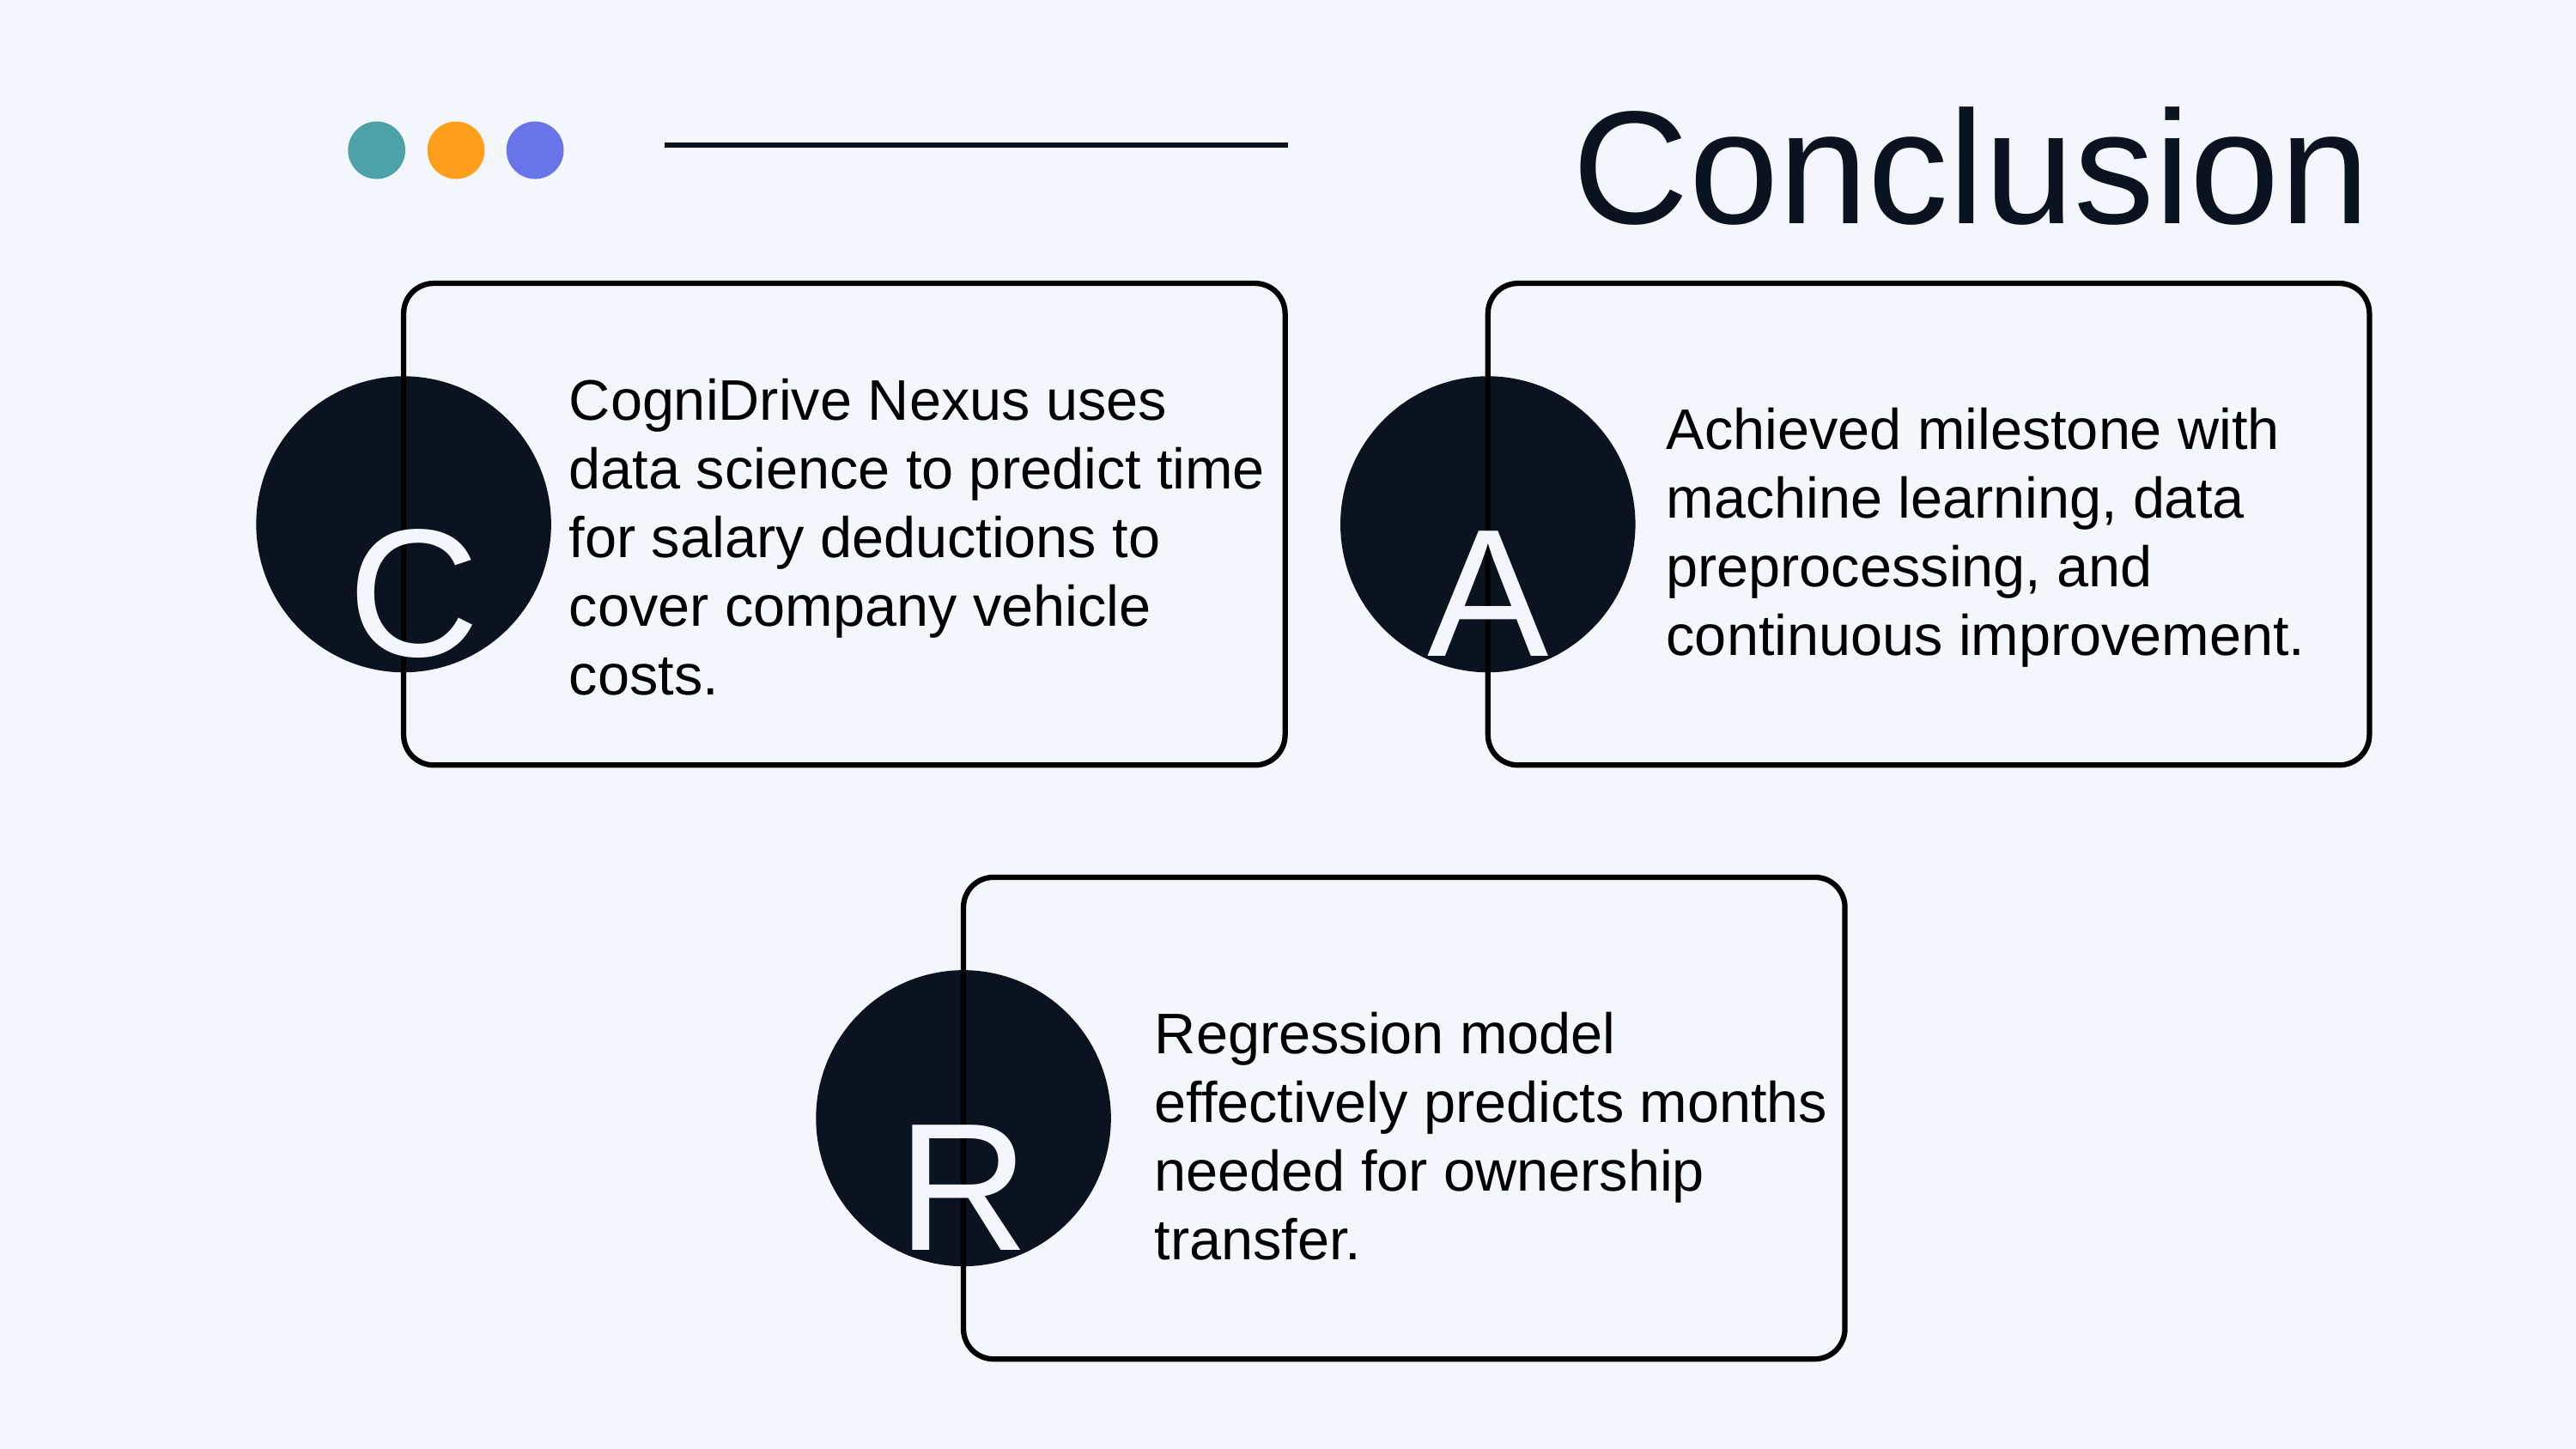

Conclusion

CogniDrive Nexus uses data science to predict time for salary deductions to cover company vehicle costs.

C
A
Achieved milestone with machine learning, data preprocessing, and continuous improvement.

R
Regression model effectively predicts months needed for ownership transfer.